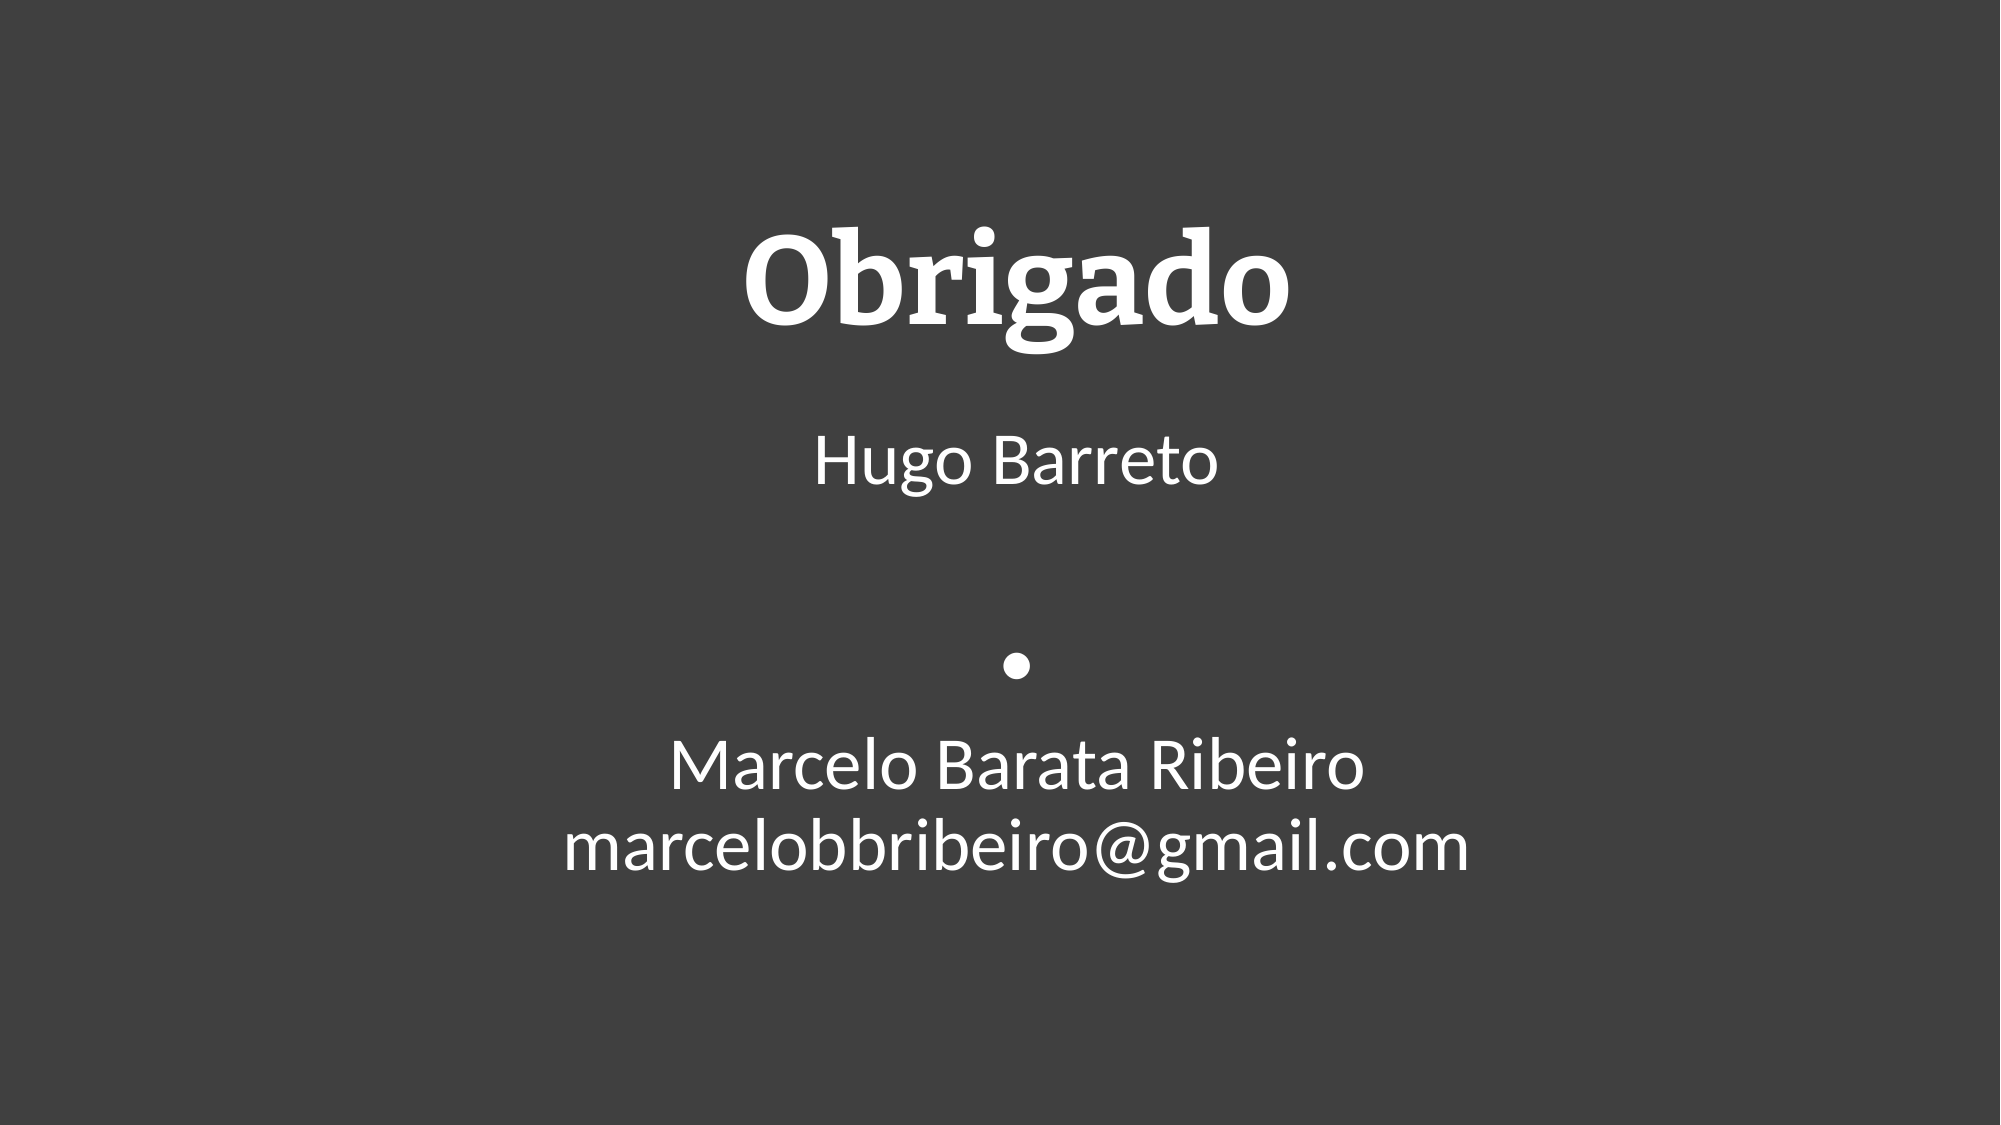

# Obrigado
Hugo Barreto

•
Marcelo Barata Ribeiro marcelobbribeiro@gmail.com